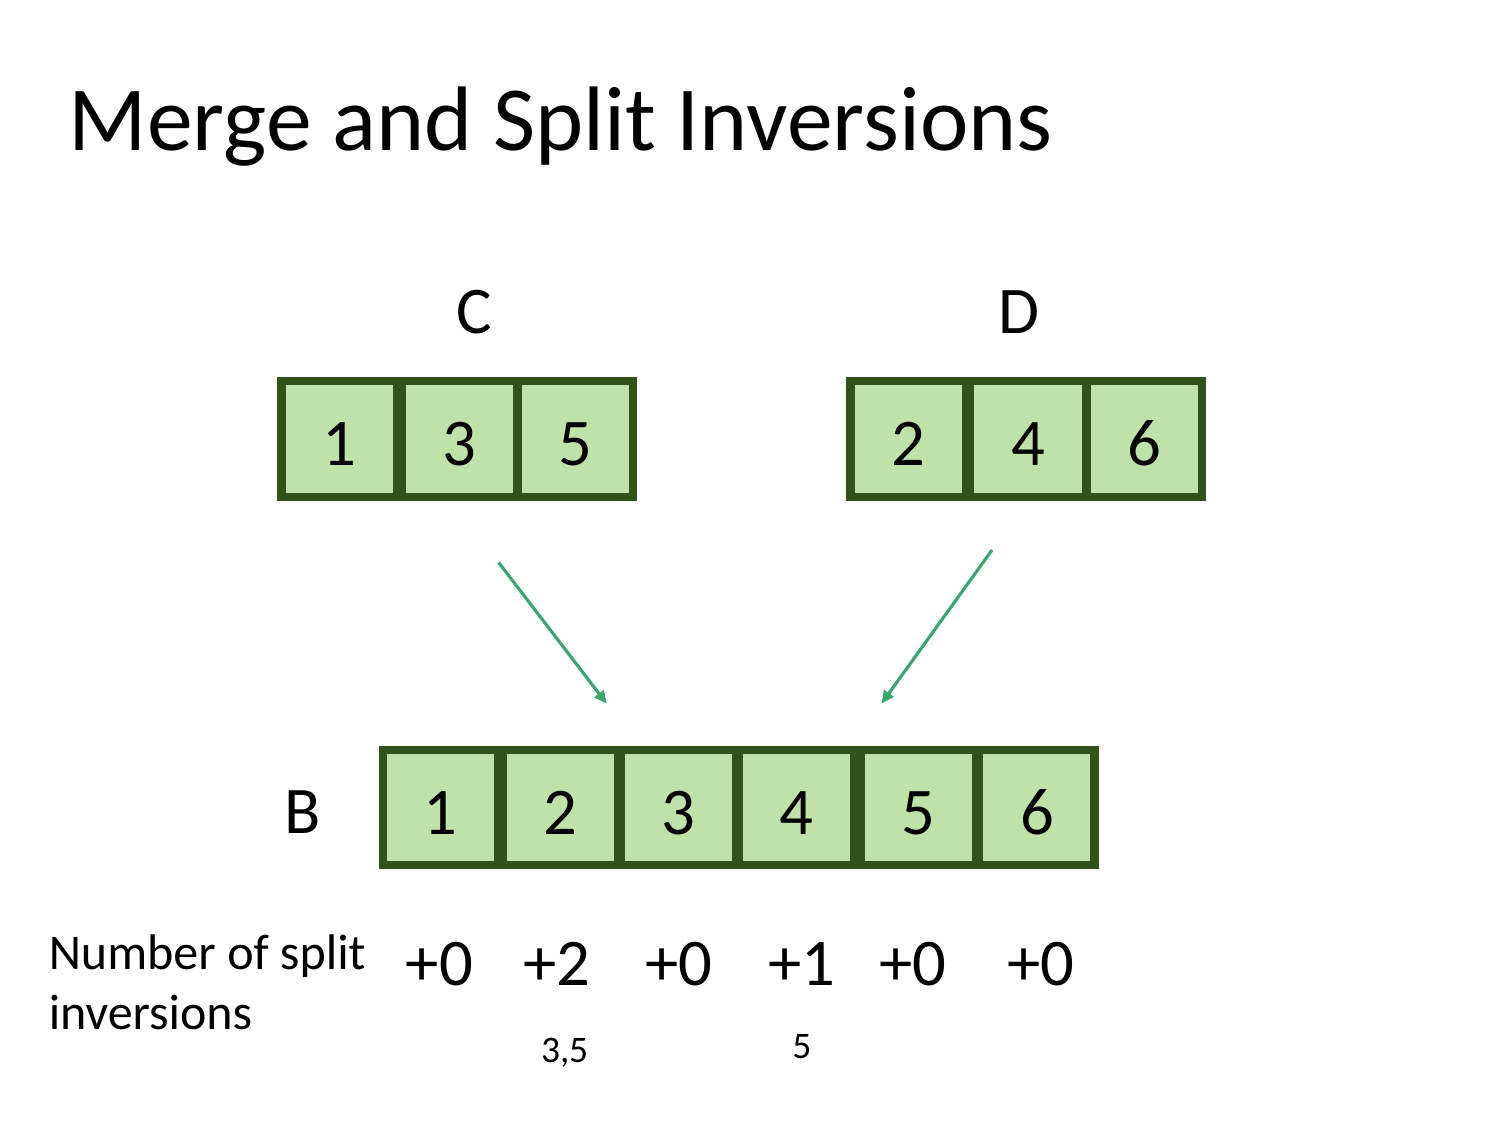

# Merge and Split Inversions
C
D
1
3
5
2
4
6
1
2
3
4
5
6
B
+0
+0
+1
+0
+2
Number of split inversions
+0
5
3,5